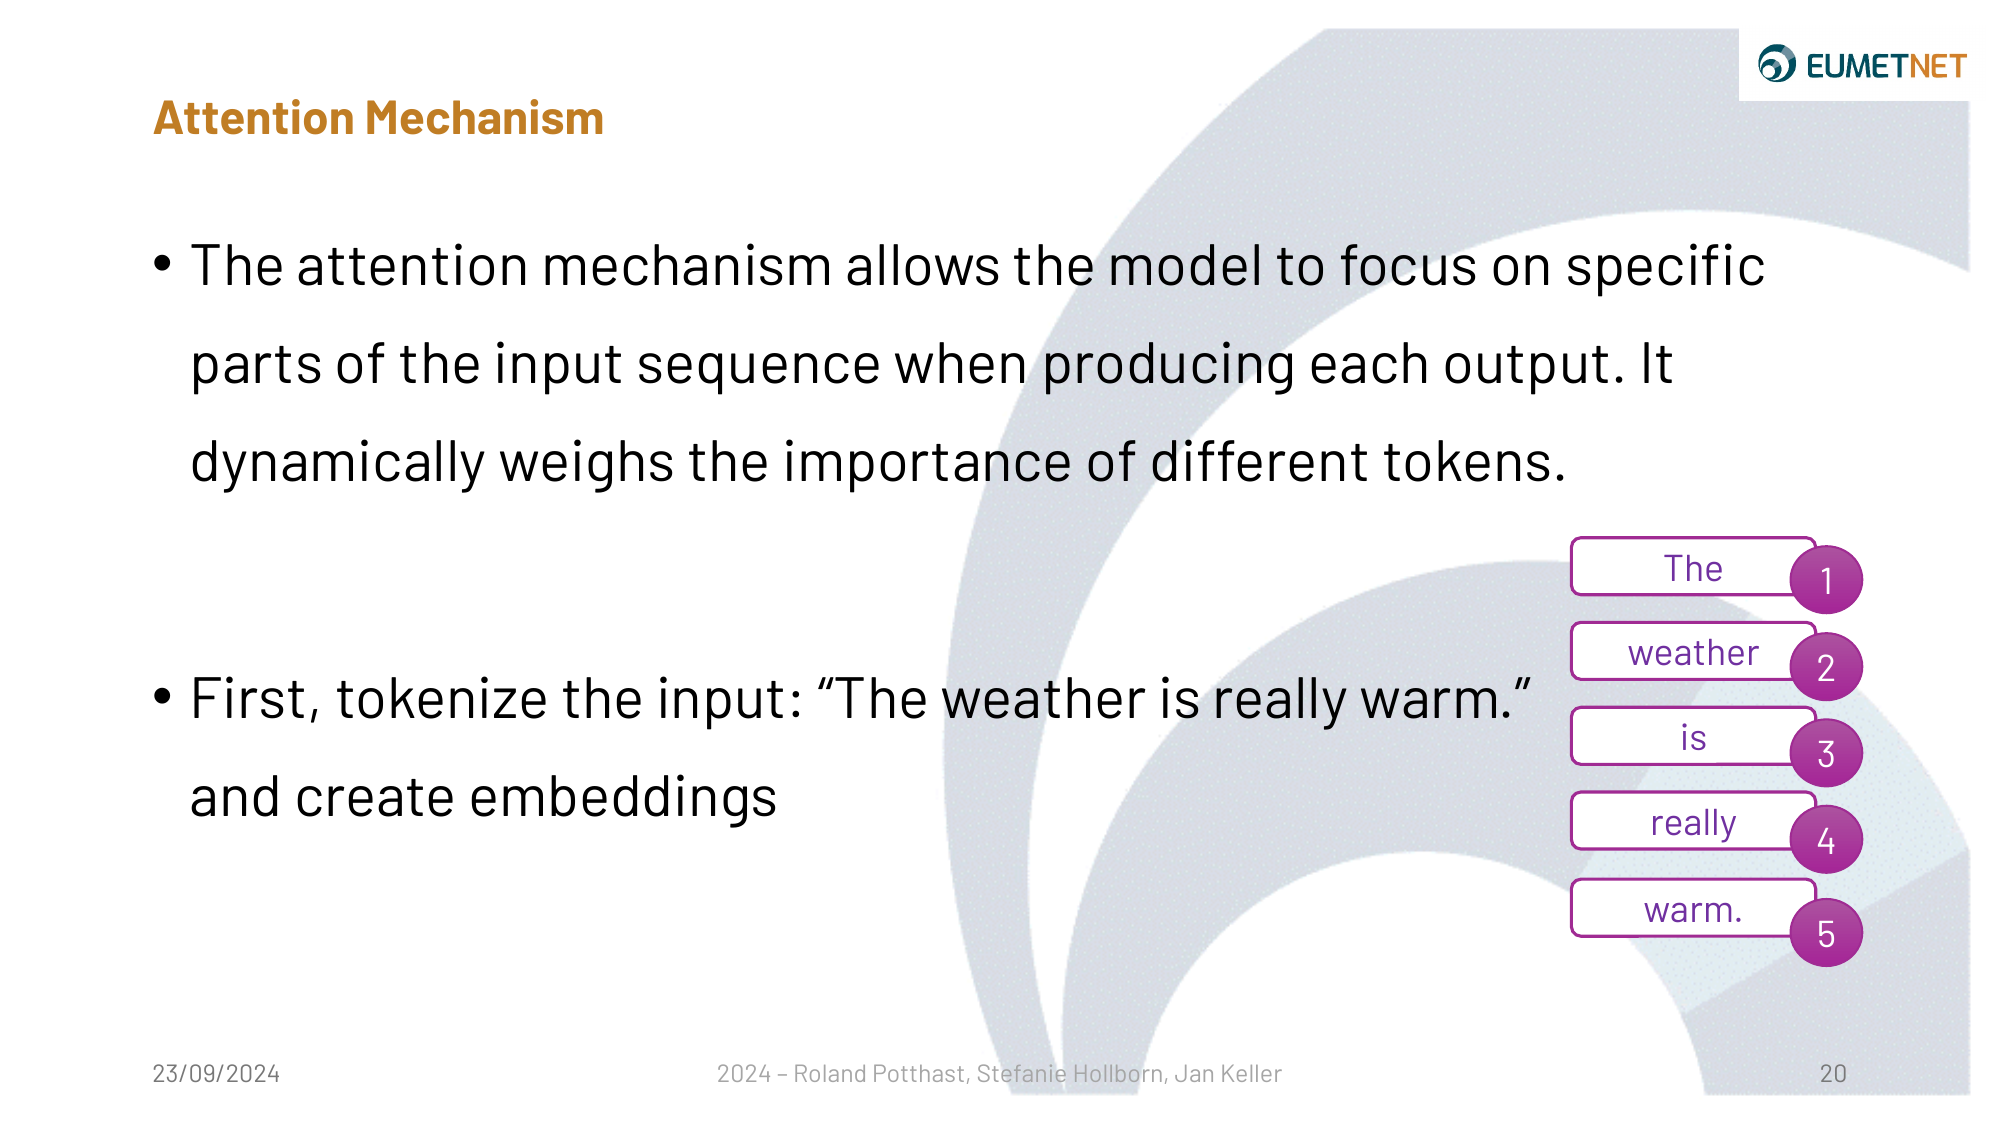

# Attention Mechanism
The attention mechanism allows the model to focus on specific parts of the input sequence when producing each output. It dynamically weighs the importance of different tokens.

First, tokenize the input: “The weather is really warm.”
and create embeddings
The
1
weather
2
is
3
really
4
warm.
5
23/09/2024
2024 – Roland Potthast, Stefanie Hollborn, Jan Keller
20